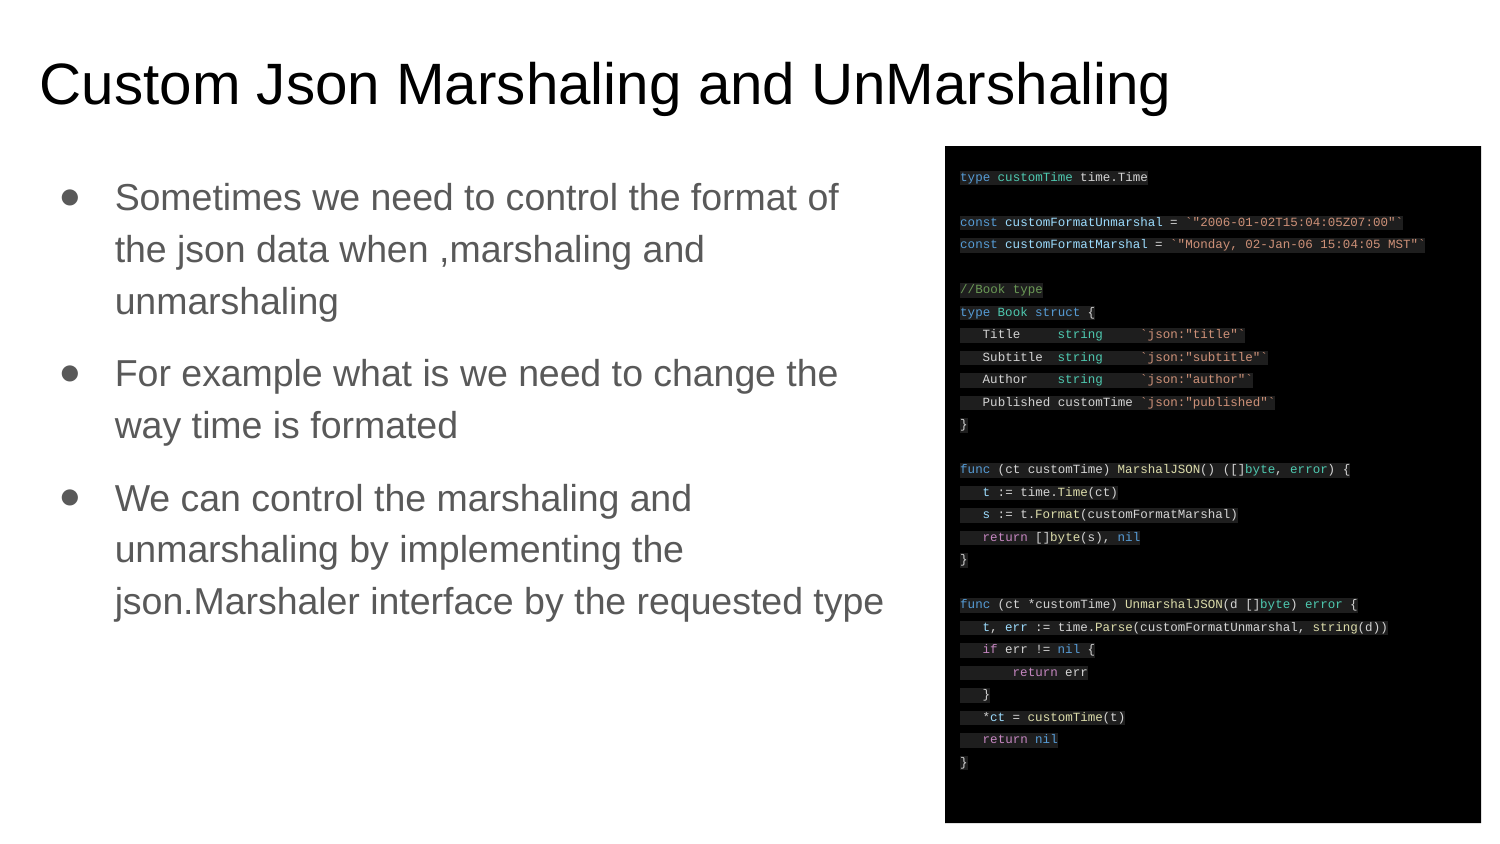

# Custom Json Marshaling and UnMarshaling
type customTime time.Time

const customFormatUnmarshal = `"2006-01-02T15:04:05Z07:00"`
const customFormatMarshal = `"Monday, 02-Jan-06 15:04:05 MST"`

//Book type
type Book struct {
   Title     string     `json:"title"`
   Subtitle  string     `json:"subtitle"`
   Author    string     `json:"author"`
   Published customTime `json:"published"`
}

func (ct customTime) MarshalJSON() ([]byte, error) {
   t := time.Time(ct)
   s := t.Format(customFormatMarshal)
   return []byte(s), nil
}

func (ct *customTime) UnmarshalJSON(d []byte) error {
   t, err := time.Parse(customFormatUnmarshal, string(d))
   if err != nil {
       return err
   }
   *ct = customTime(t)
   return nil
}
Sometimes we need to control the format of the json data when ,marshaling and unmarshaling
For example what is we need to change the way time is formated
We can control the marshaling and unmarshaling by implementing the json.Marshaler interface by the requested type